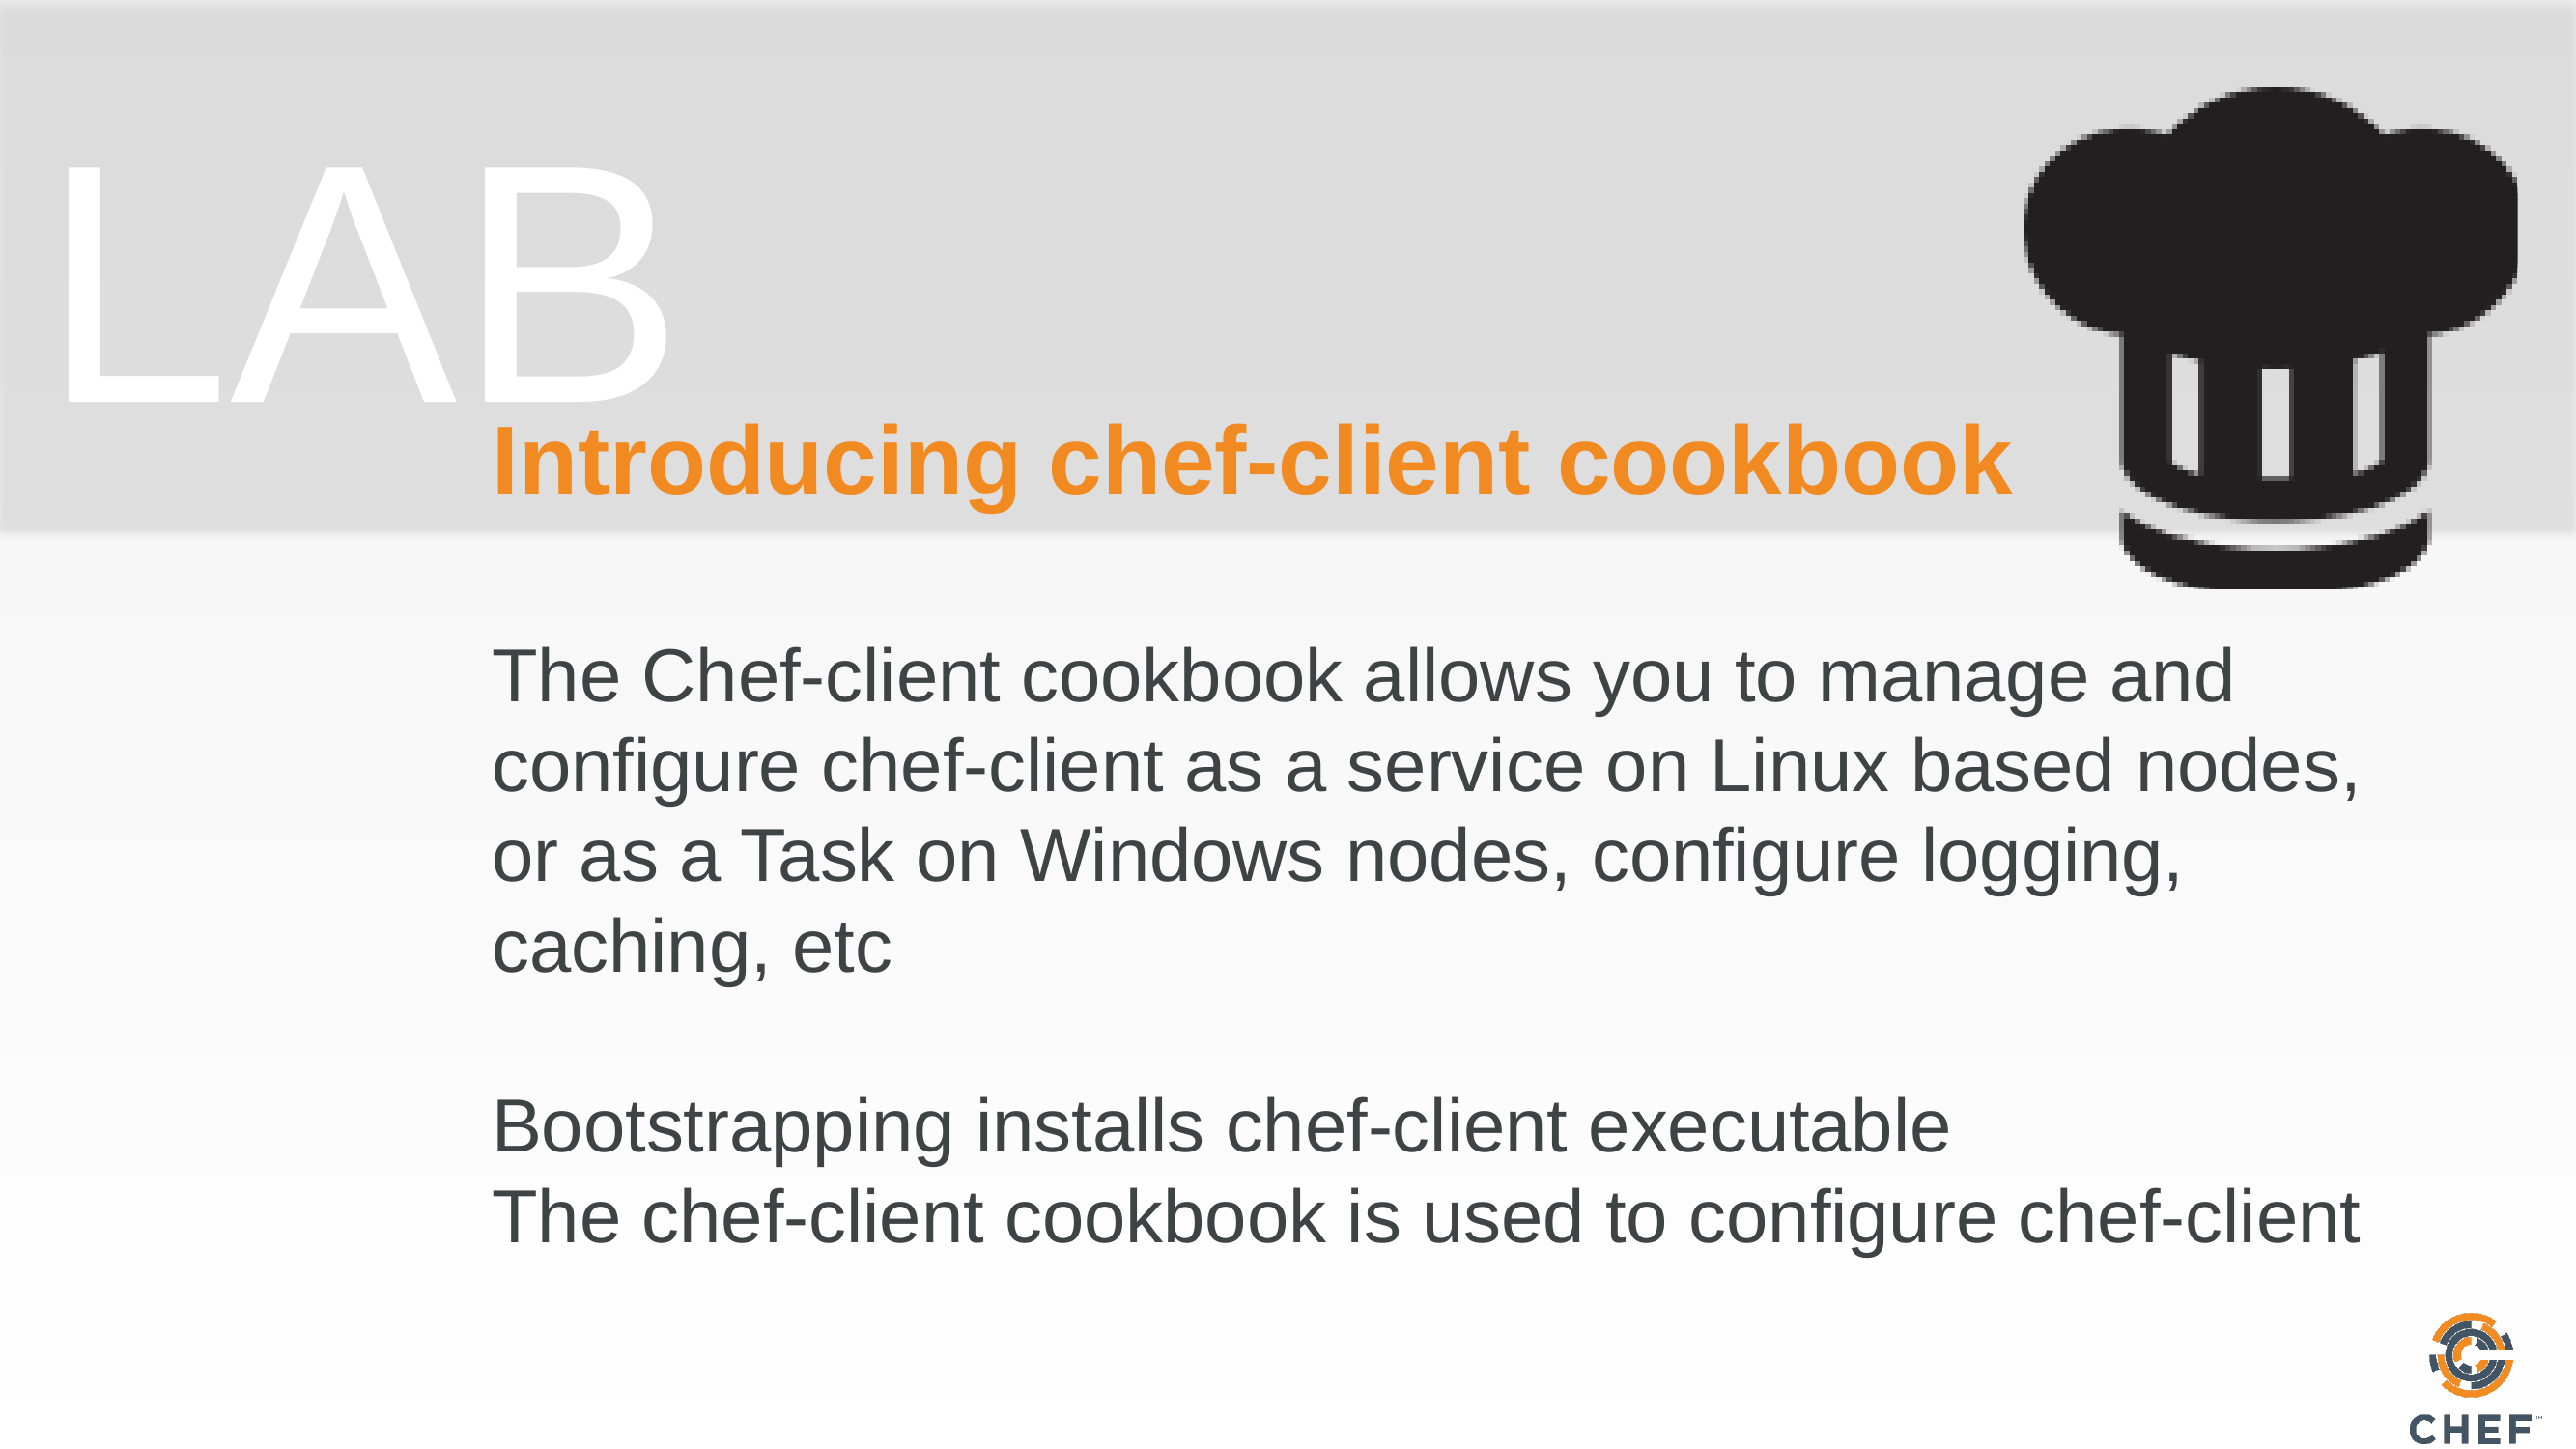

# Introducing chef-client cookbook
The Chef-client cookbook allows you to manage and configure chef-client as a service on Linux based nodes, or as a Task on Windows nodes, configure logging, caching, etc

Bootstrapping installs chef-client executable
The chef-client cookbook is used to configure chef-client